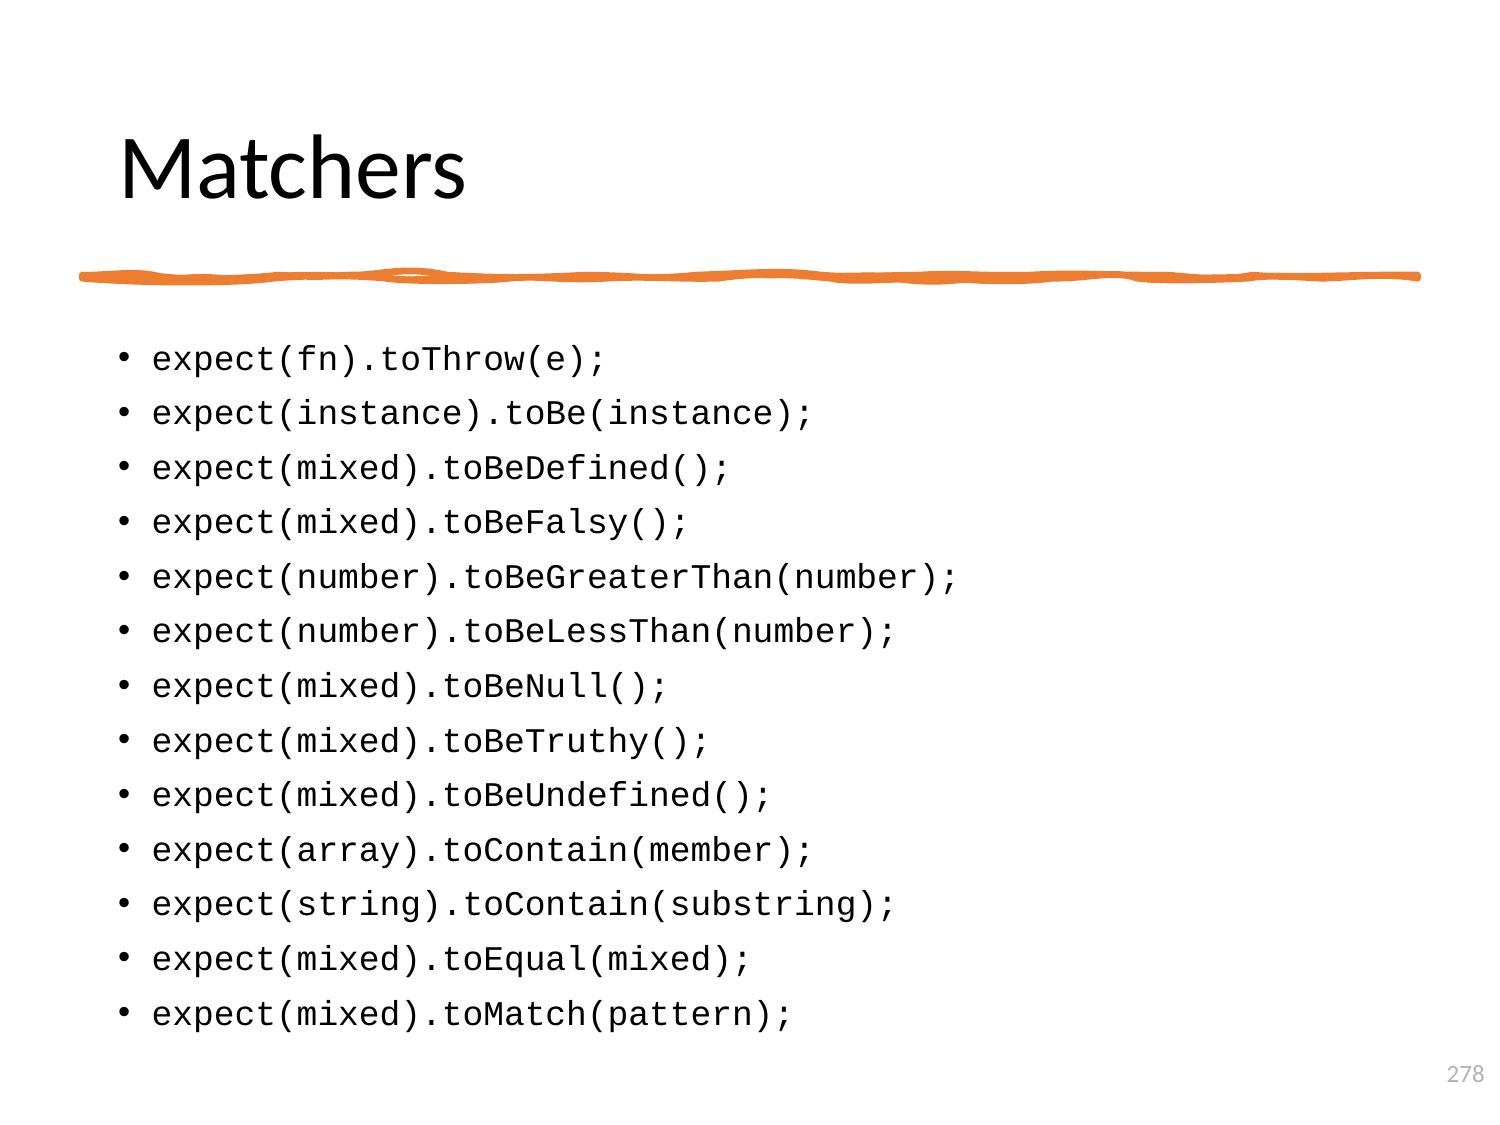

# Matchers
expect(fn).toThrow(e);
expect(instance).toBe(instance);
expect(mixed).toBeDefined();
expect(mixed).toBeFalsy();
expect(number).toBeGreaterThan(number);
expect(number).toBeLessThan(number);
expect(mixed).toBeNull();
expect(mixed).toBeTruthy();
expect(mixed).toBeUndefined();
expect(array).toContain(member);
expect(string).toContain(substring);
expect(mixed).toEqual(mixed);
expect(mixed).toMatch(pattern);
278